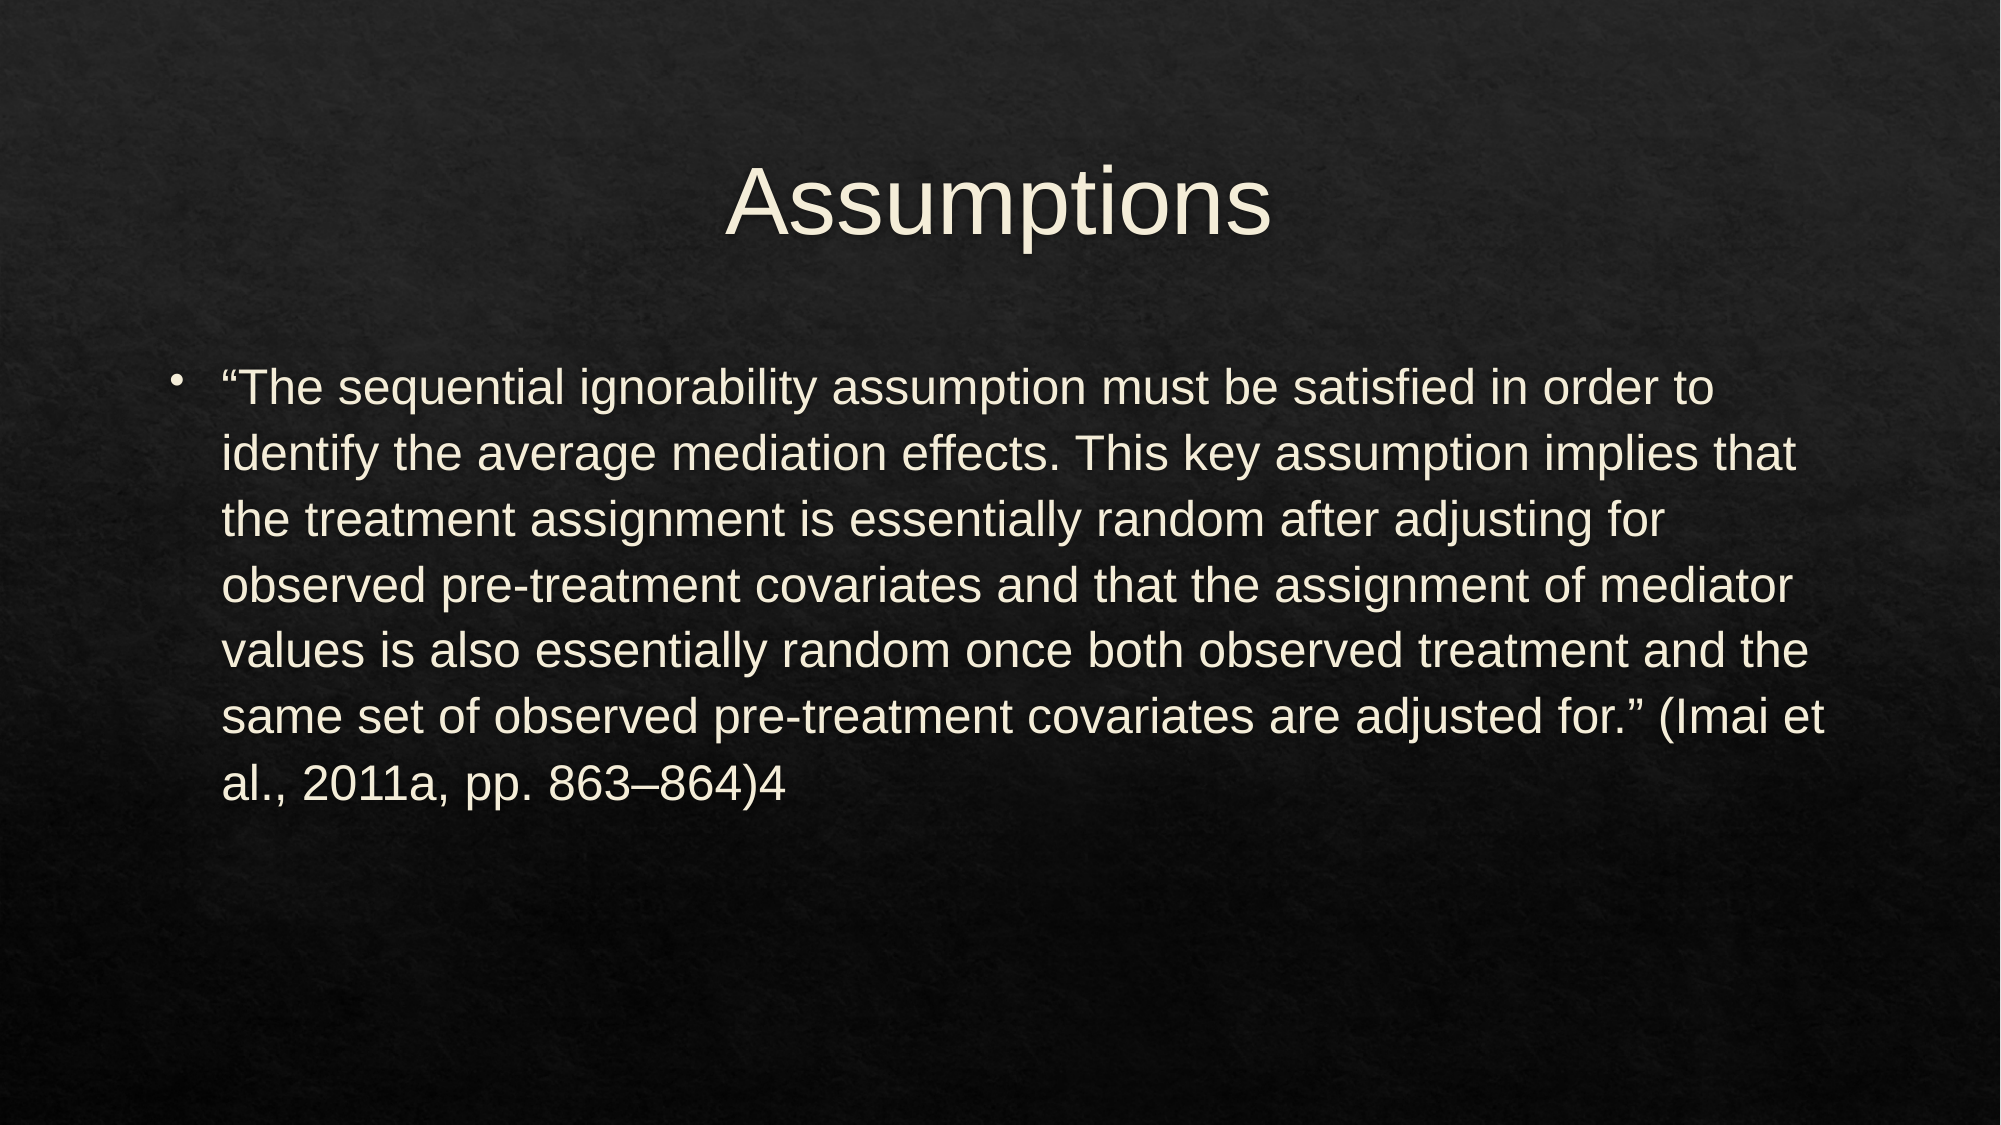

# Assumptions
“The sequential ignorability assumption must be satisfied in order to identify the average mediation effects. This key assumption implies that the treatment assignment is essentially random after adjusting for observed pre-treatment covariates and that the assignment of mediator values is also essentially random once both observed treatment and the same set of observed pre-treatment covariates are adjusted for.” (Imai et al., 2011a, pp. 863–864)4